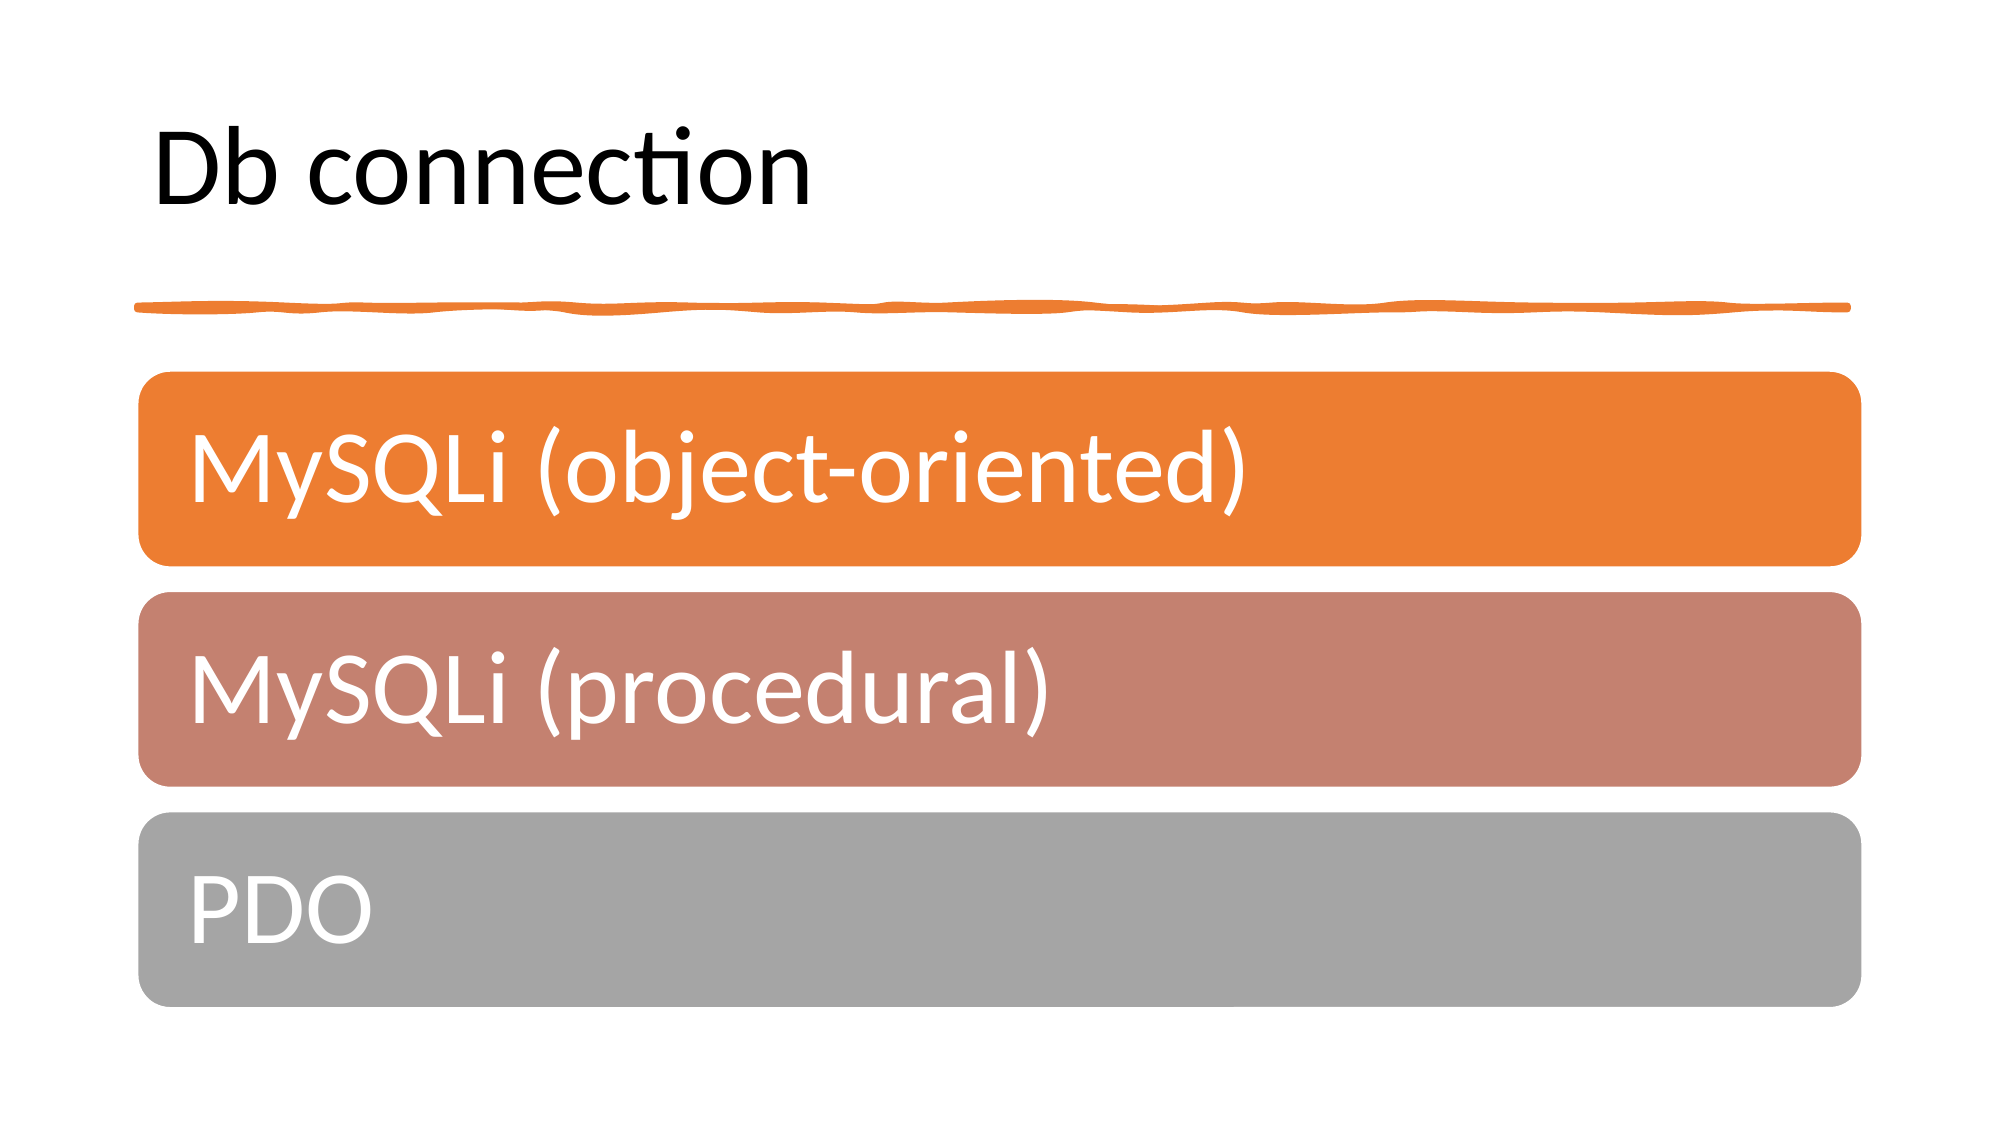

# Db connection

MySQLi (object-oriented)
MySQLi (procedural)
PDO